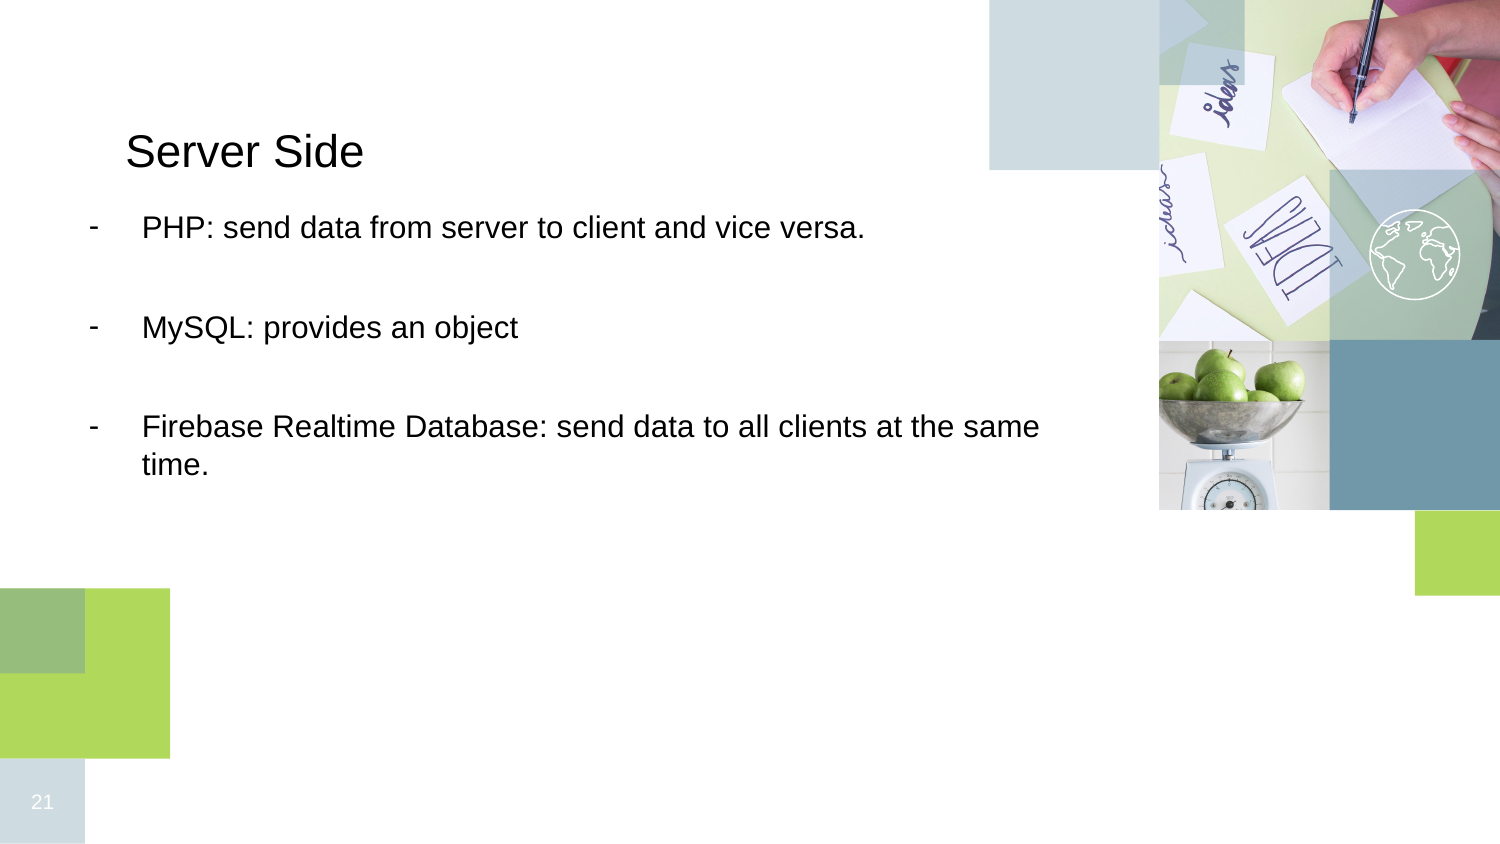

# Server Side
PHP: send data from server to client and vice versa.

MySQL: provides an object

Firebase Realtime Database: send data to all clients at the same time.
21